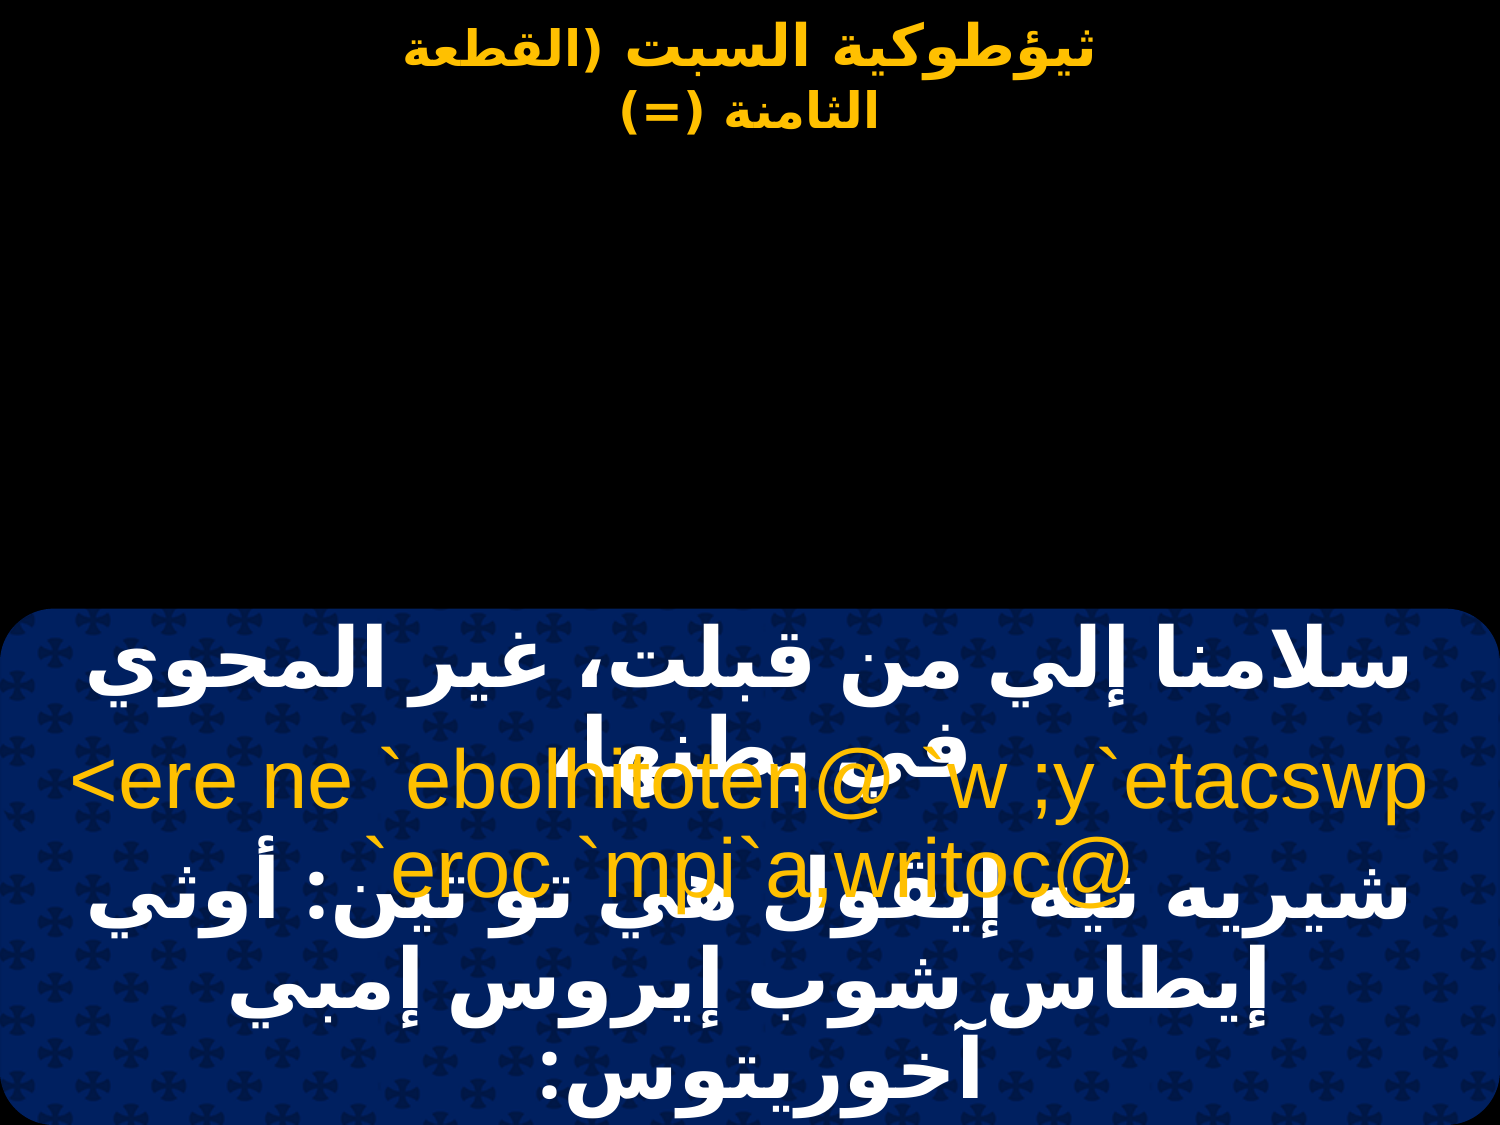

#
سلامنا إلي من قبلت، غير المحوي في بطنها،
<ere ne `ebolhitoten@ `w ;y`etacswp `eroc `mpi`a,writoc@
شيريه نيه إيڤول هي تو تين: أوثي إيطاس شوب إيروس إمبي آخوريتوس: